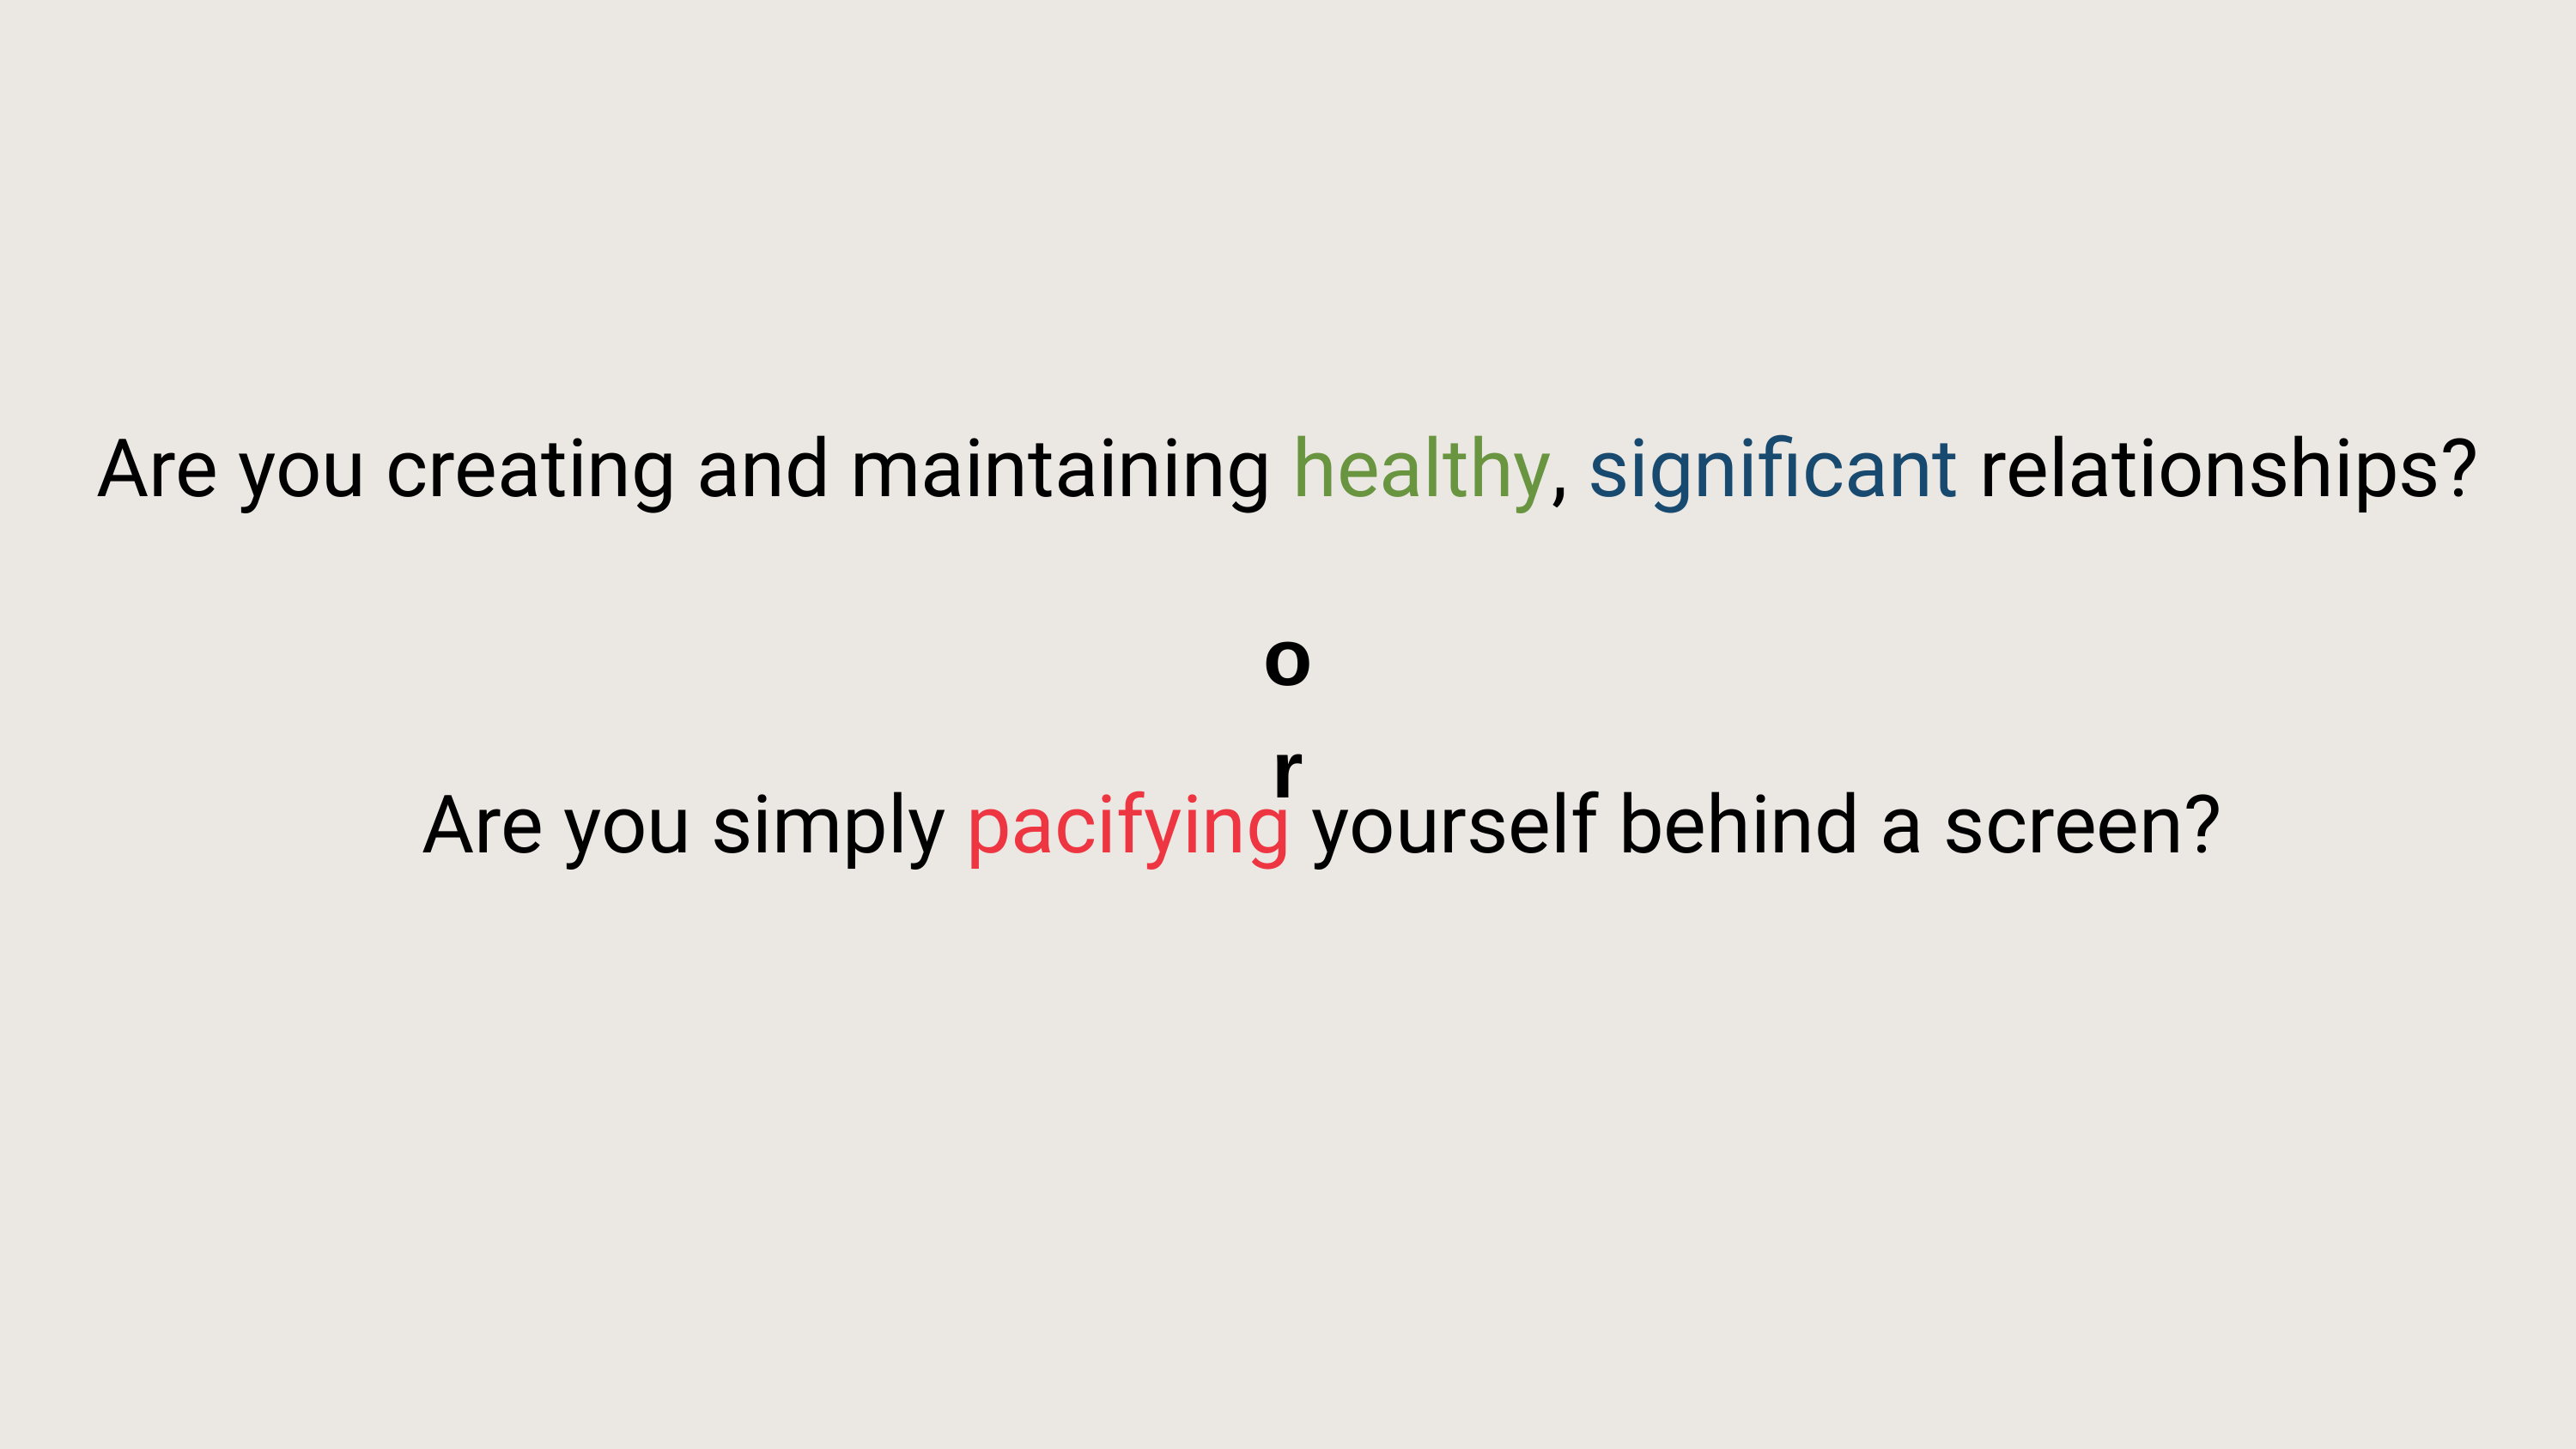

Are you creating and maintaining healthy, significant relationships?

or
 Are you simply pacifying yourself behind a screen?